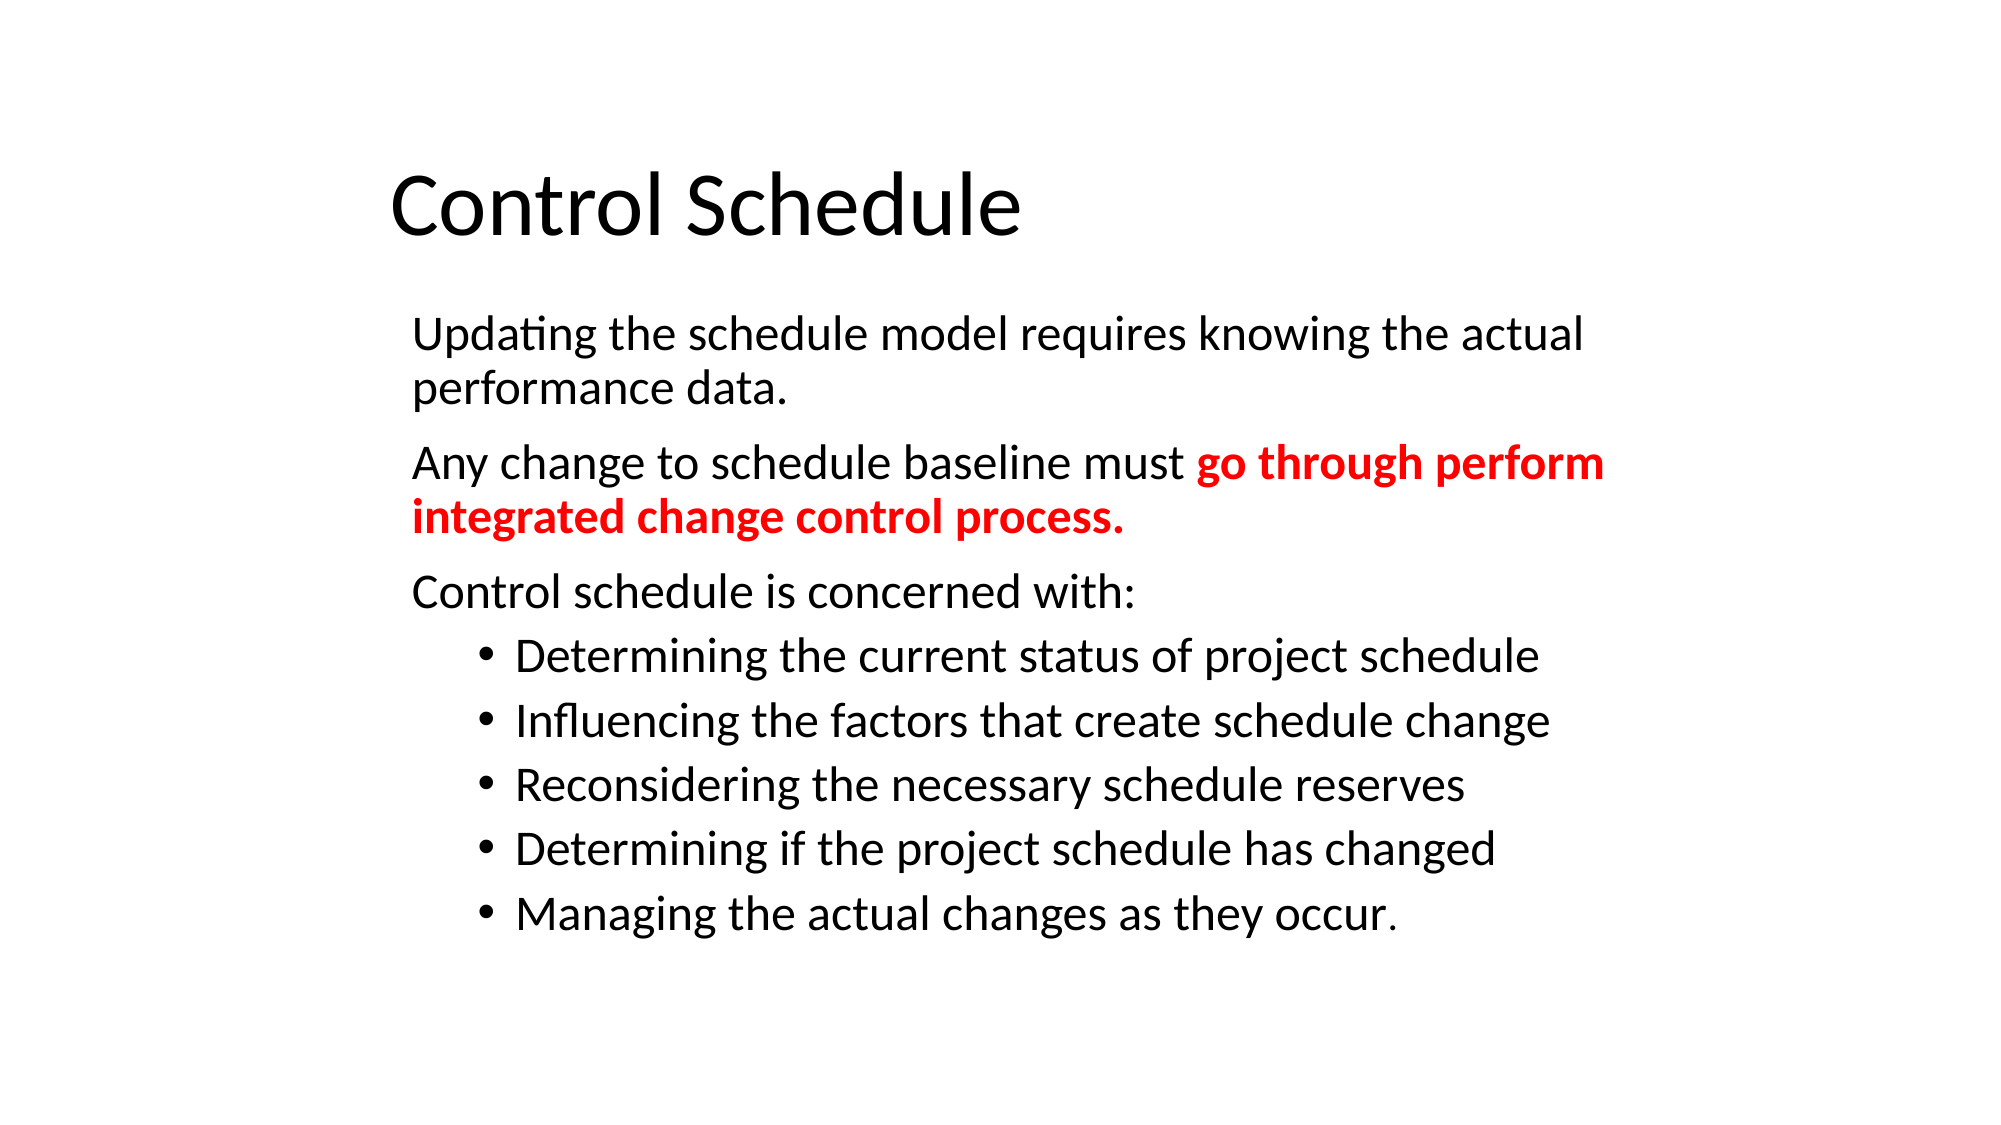

# Control Schedule
Updating the schedule model requires knowing the actual performance data.
Any change to schedule baseline must go through perform integrated change control process.
Control schedule is concerned with:
Determining the current status of project schedule
Influencing the factors that create schedule change
Reconsidering the necessary schedule reserves
Determining if the project schedule has changed
Managing the actual changes as they occur.
The PMI Registered Education Provider logo is a registered mark of the Project Management Institute, Inc.
*This definition is taken from the Glossary of Project Management Institute, A Guide to the Project Management Body of Knowledge, (PMBOK® Guide) – Sixth Edition, Project Management Institute Inc., 2017.